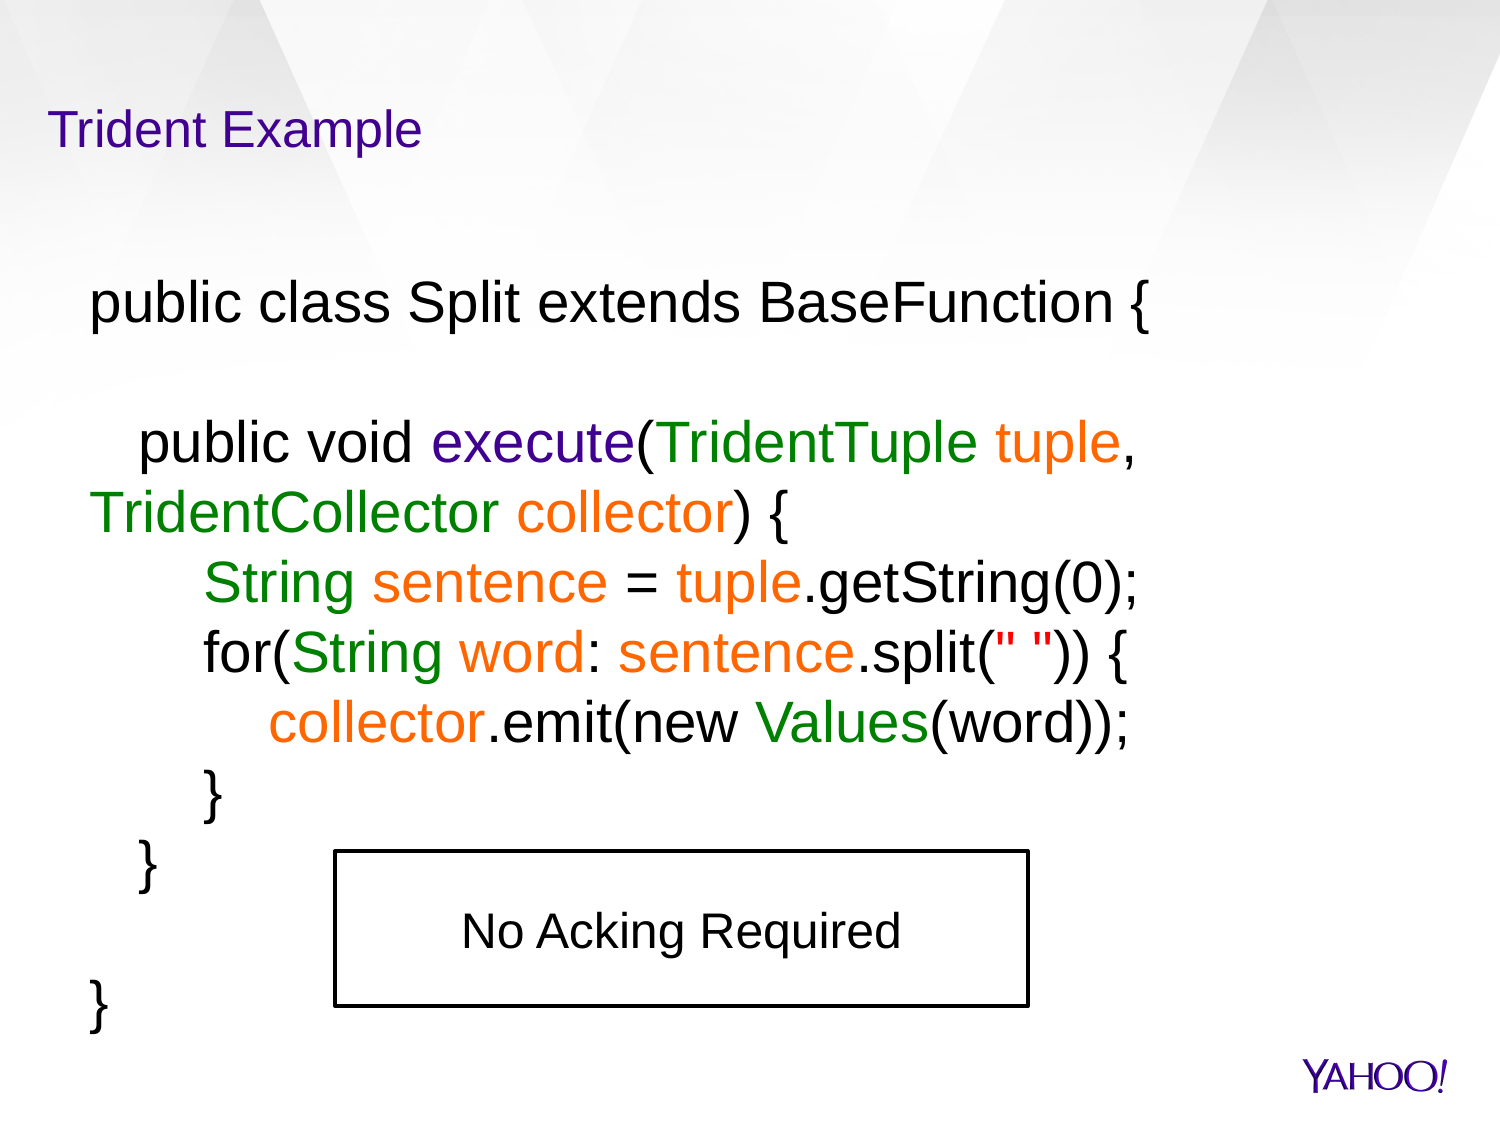

# Trident Example
public class Split extends BaseFunction {

   public void execute(TridentTuple tuple, TridentCollector collector) {
       String sentence = tuple.getString(0);
       for(String word: sentence.split(" ")) {
           collector.emit(new Values(word));
       }
   }

}
No Acking Required